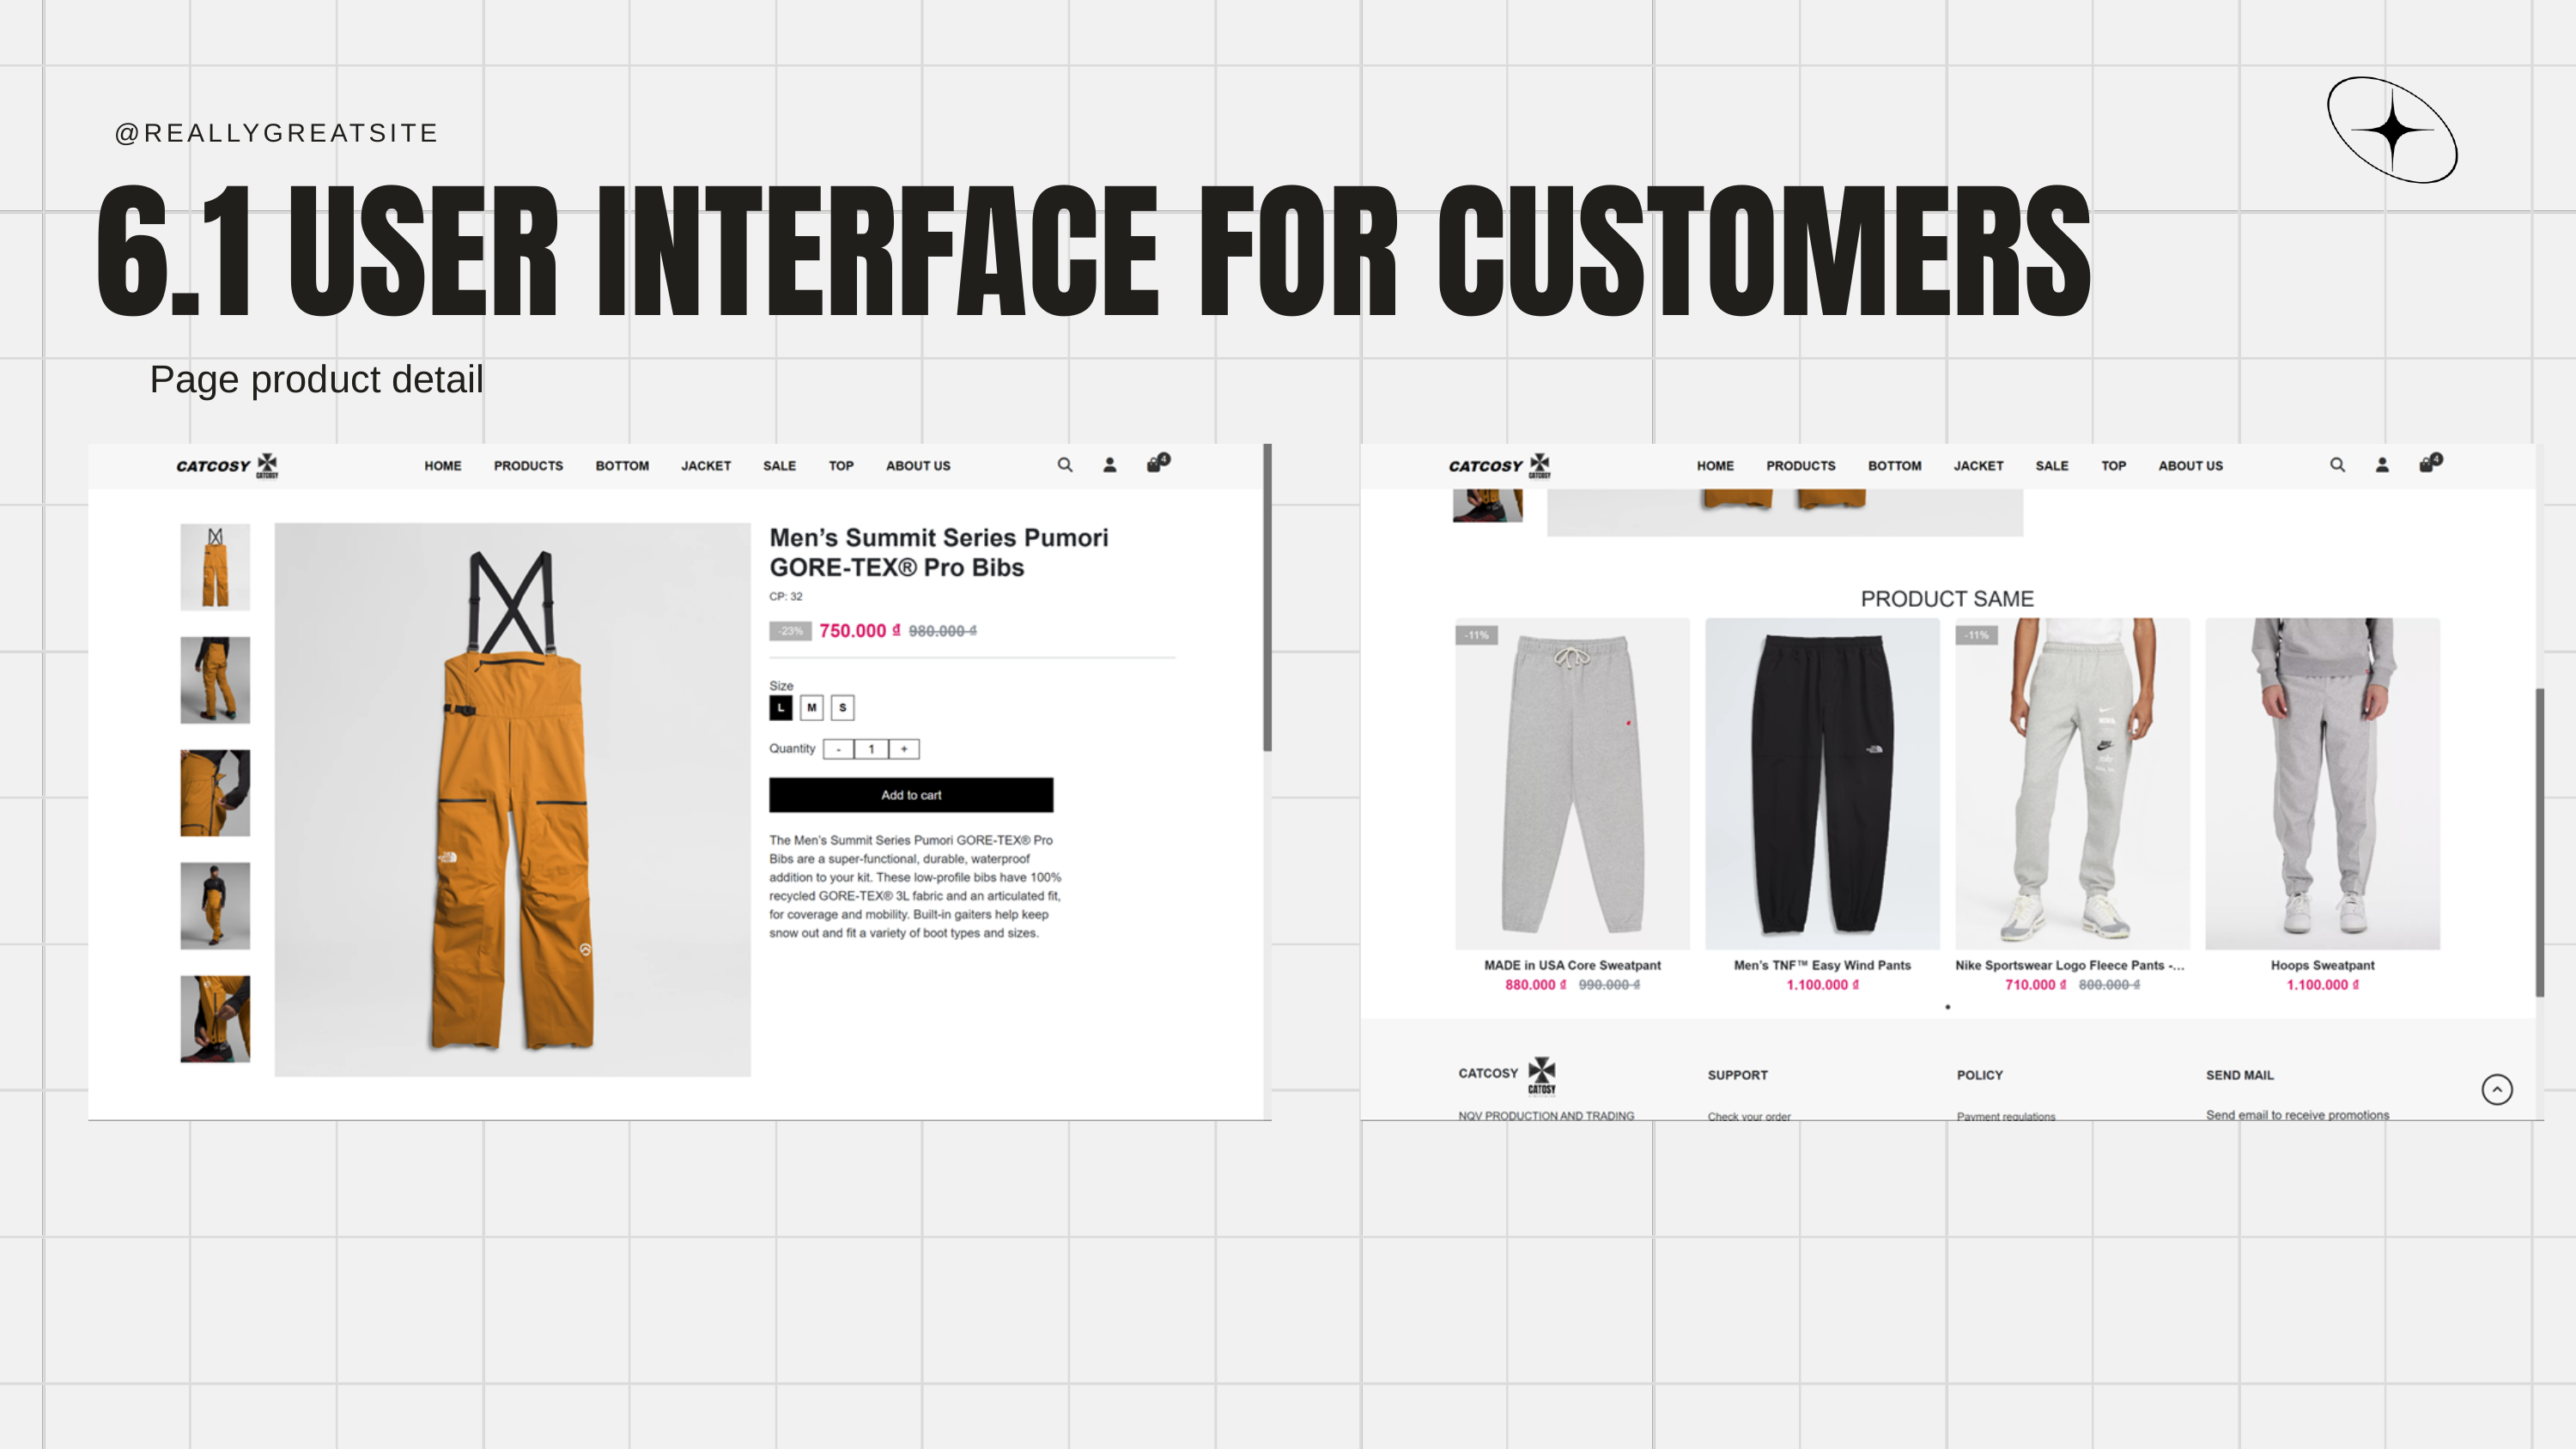

@REALLYGREATSITE
6.1 USER INTERFACE FOR CUSTOMERS
Page product detail